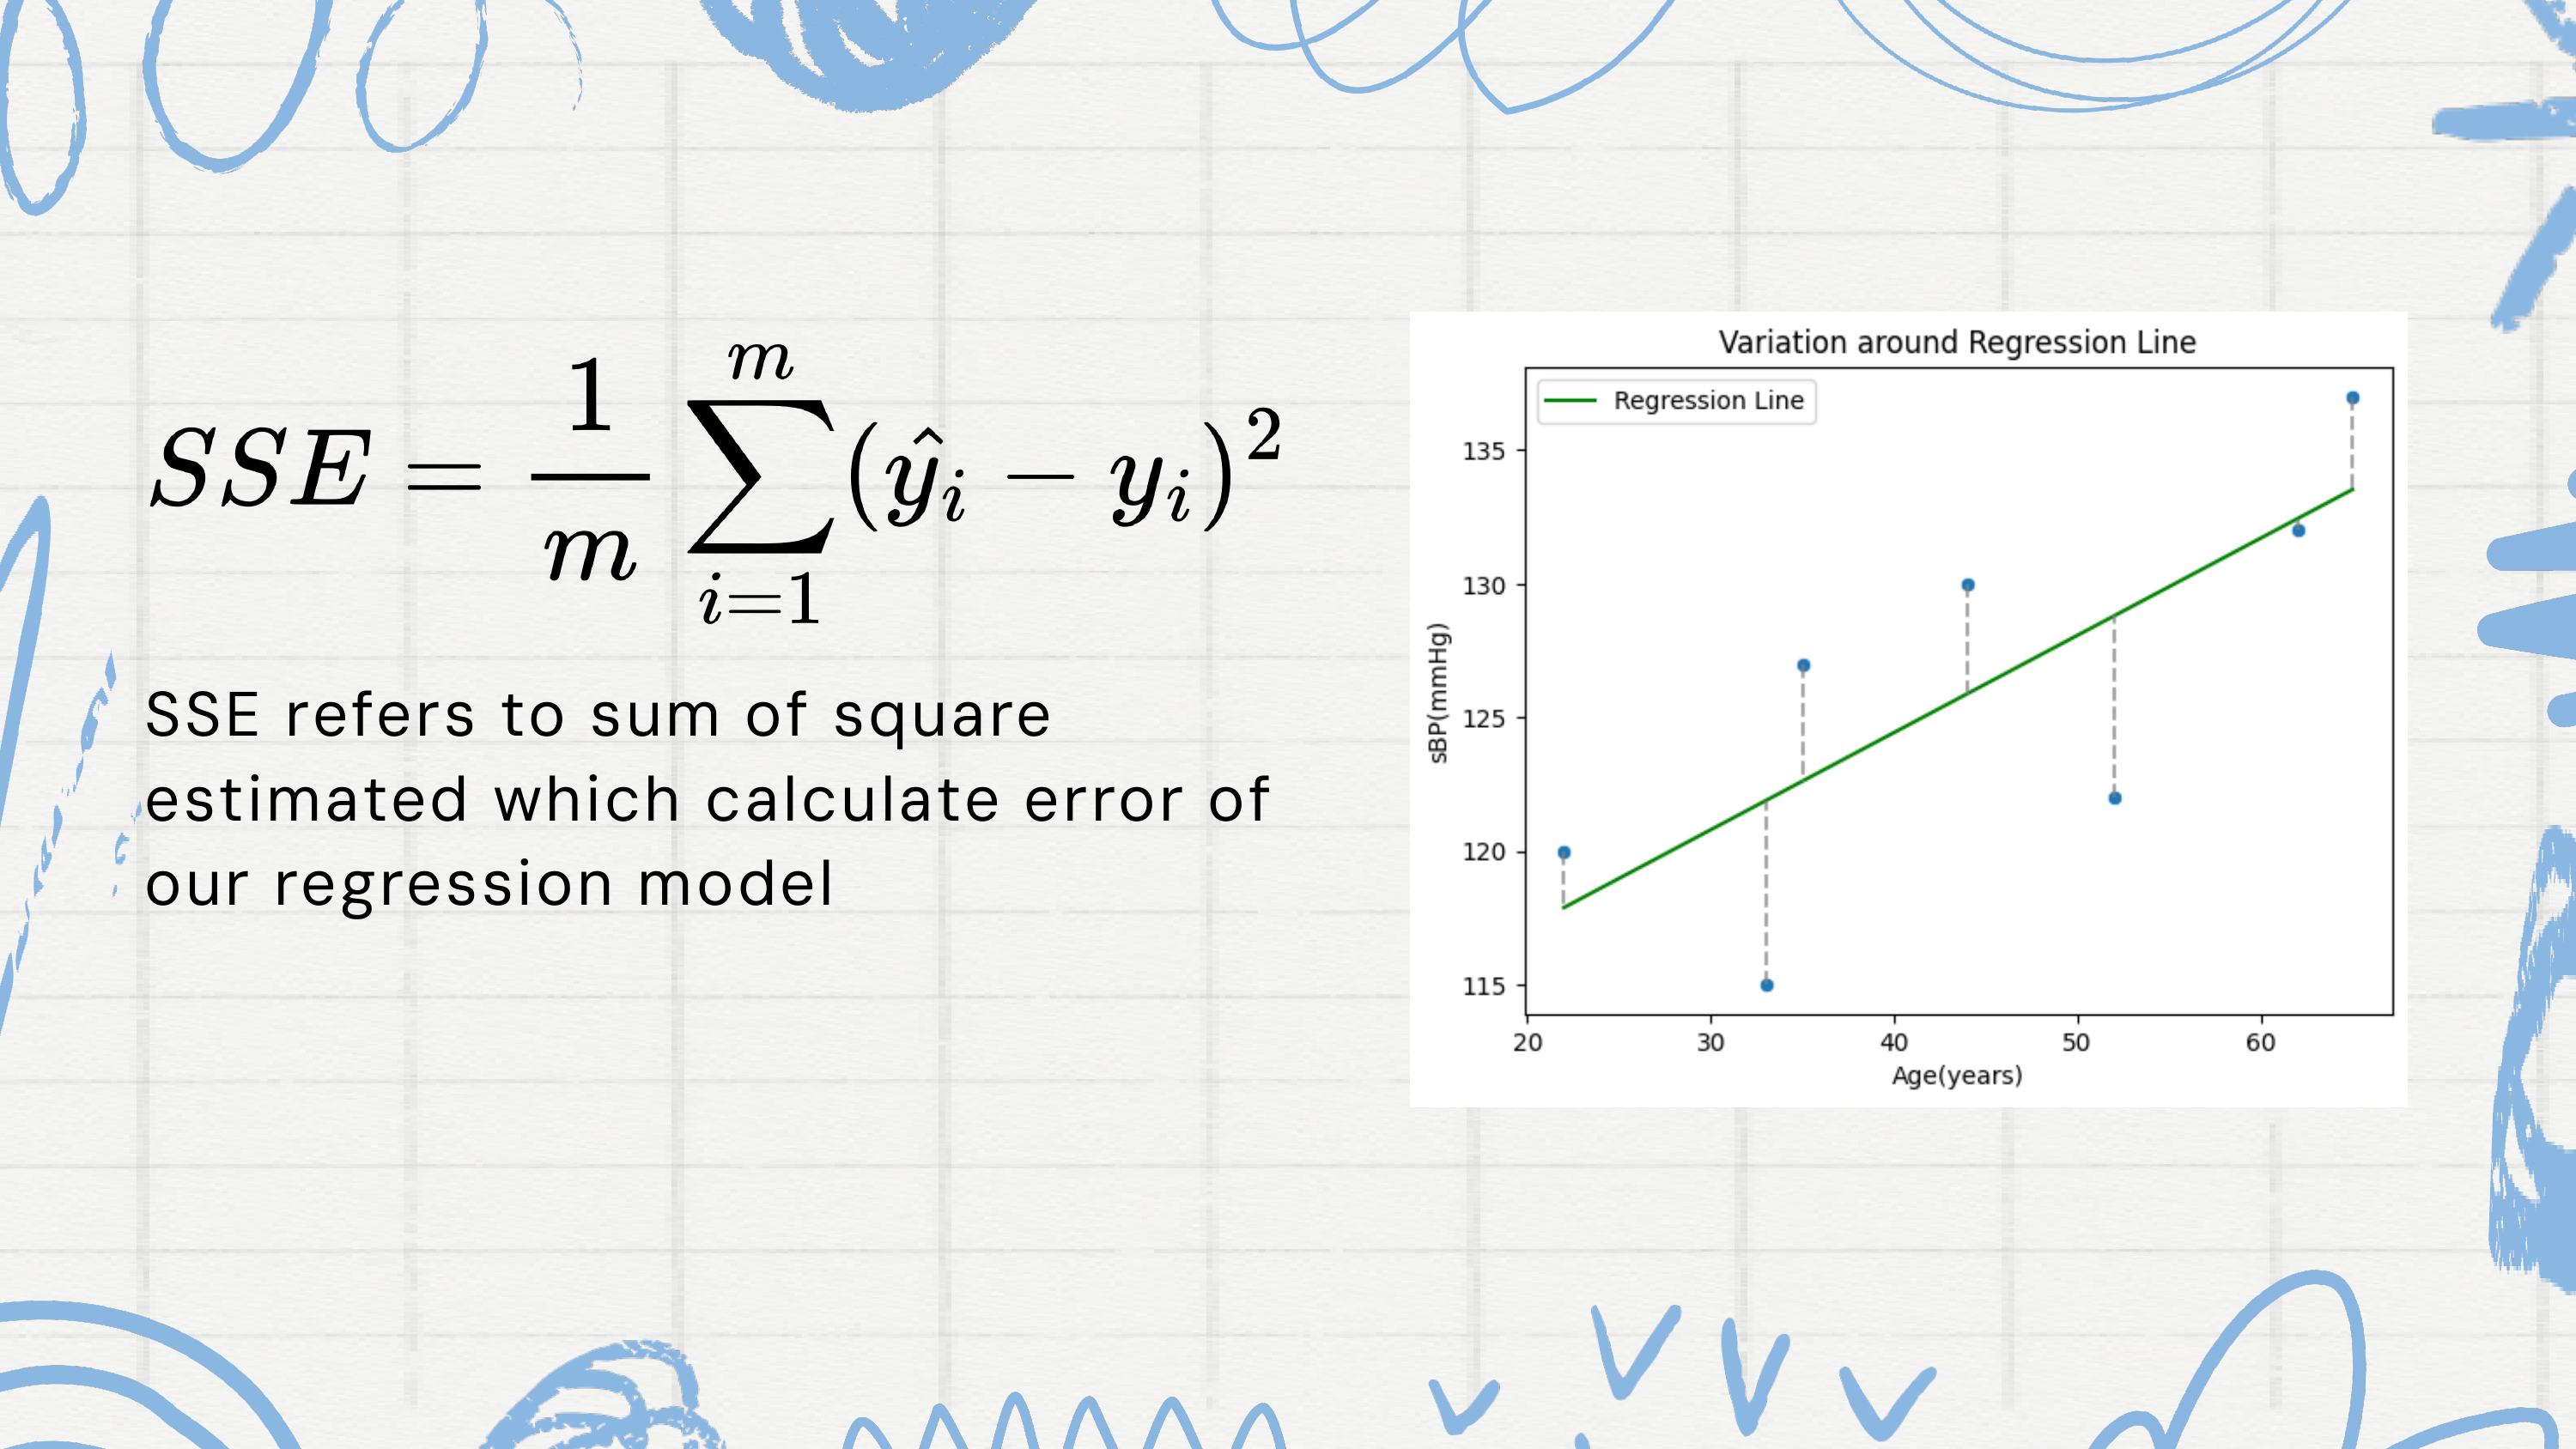

SSE refers to sum of square estimated which calculate error of our regression model